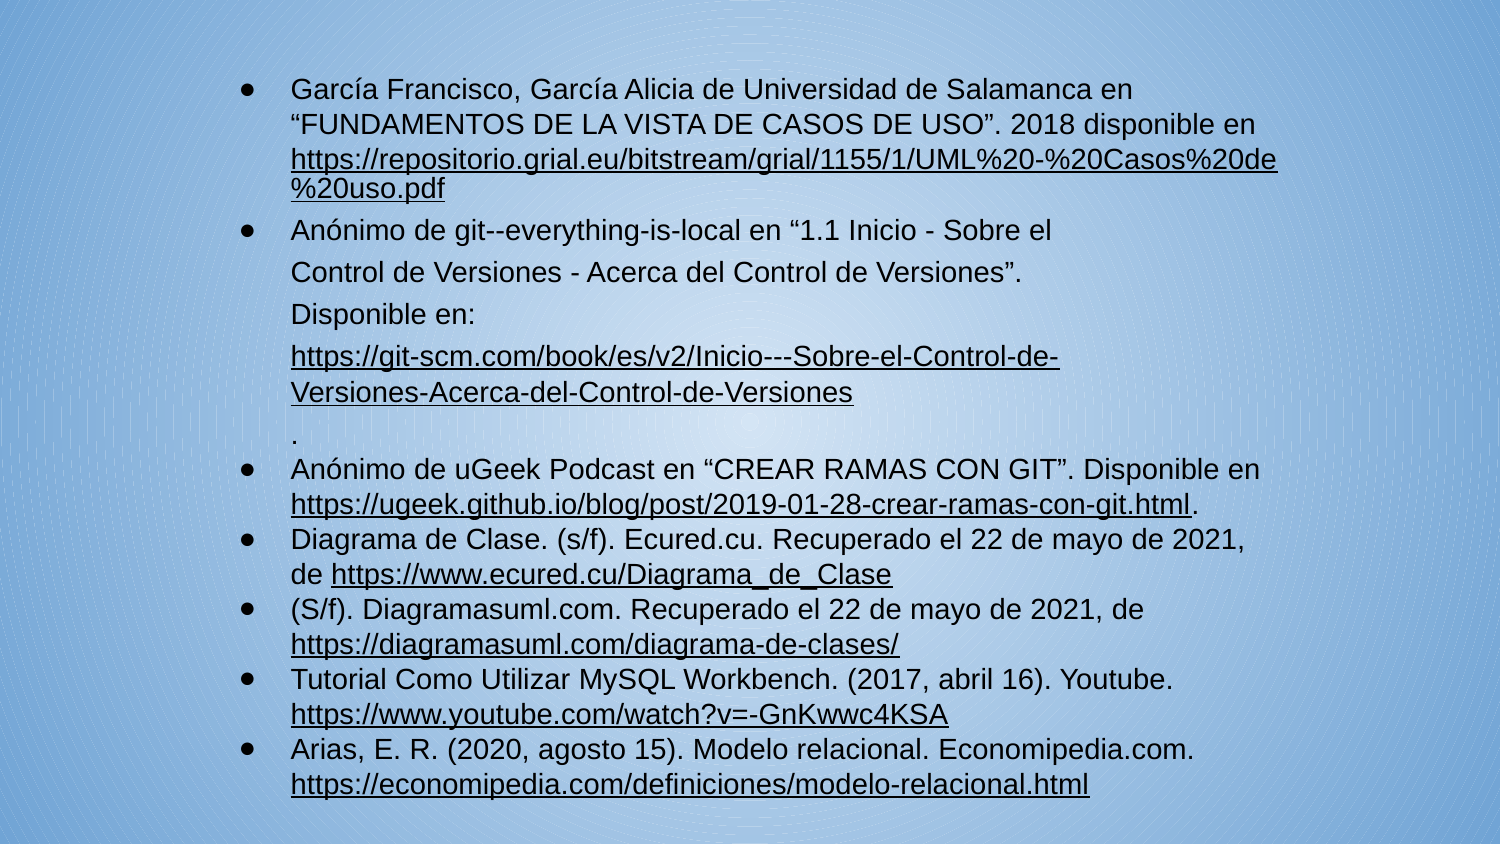

García Francisco, García Alicia de Universidad de Salamanca en “FUNDAMENTOS DE LA VISTA DE CASOS DE USO”. 2018 disponible en https://repositorio.grial.eu/bitstream/grial/1155/1/UML%20-%20Casos%20de%20uso.pdf
Anónimo de git--everything-is-local en “1.1 Inicio - Sobre el Control de Versiones - Acerca del Control de Versiones”. Disponible en: https://git-scm.com/book/es/v2/Inicio---Sobre-el-Control-de-Versiones-Acerca-del-Control-de-Versiones.
Anónimo de uGeek Podcast en “CREAR RAMAS CON GIT”. Disponible en https://ugeek.github.io/blog/post/2019-01-28-crear-ramas-con-git.html.
Diagrama de Clase. (s/f). Ecured.cu. Recuperado el 22 de mayo de 2021, de https://www.ecured.cu/Diagrama_de_Clase
(S/f). Diagramasuml.com. Recuperado el 22 de mayo de 2021, de https://diagramasuml.com/diagrama-de-clases/
Tutorial Como Utilizar MySQL Workbench. (2017, abril 16). Youtube. https://www.youtube.com/watch?v=-GnKwwc4KSA
Arias, E. R. (2020, agosto 15). Modelo relacional. Economipedia.com. https://economipedia.com/definiciones/modelo-relacional.html